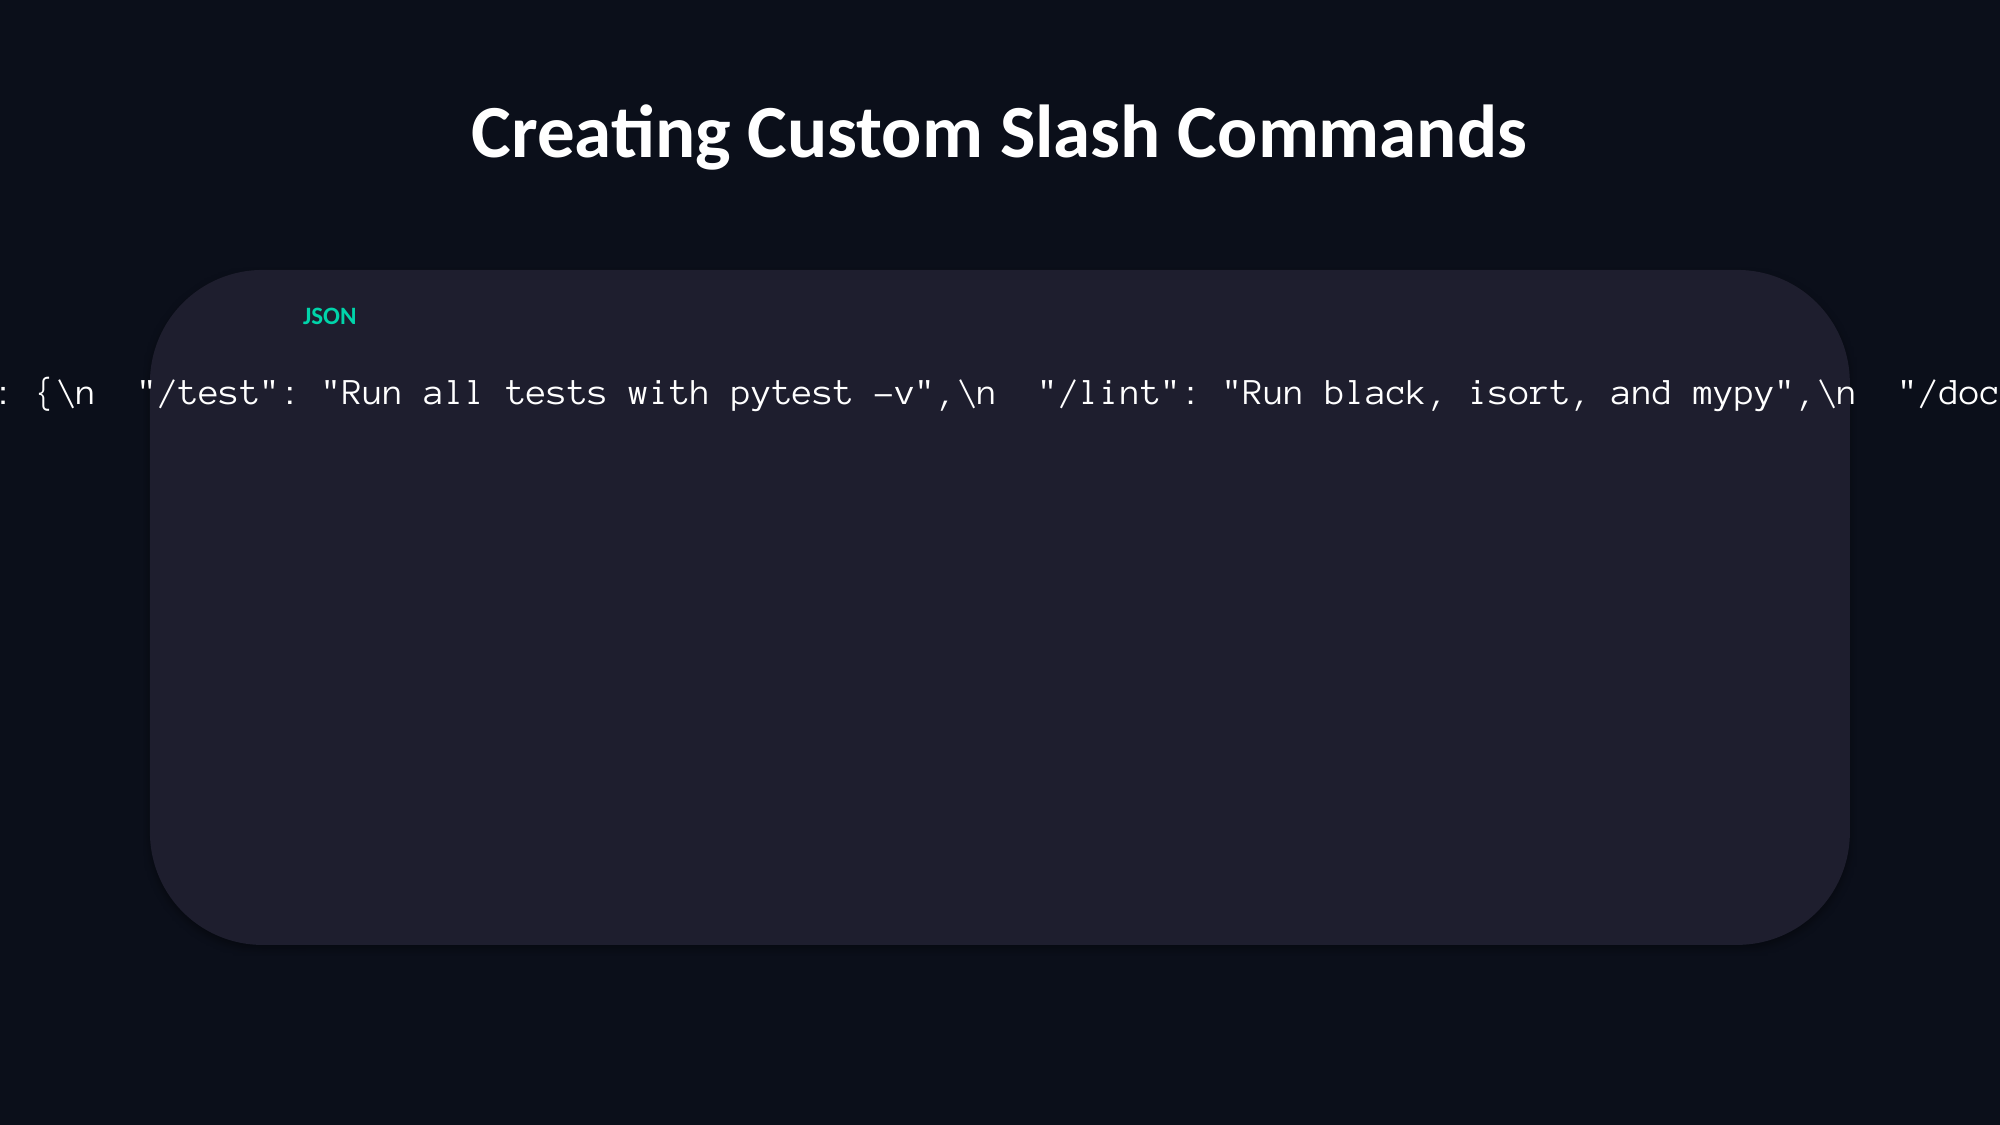

Creating Custom Slash Commands

JSON
# In CLAUDE.md\n\n"custom_commands": {\n  "/test": "Run all tests with pytest -v",\n  "/lint": "Run black, isort, and mypy",\n  "/docs": "Generate API documentation"\n}